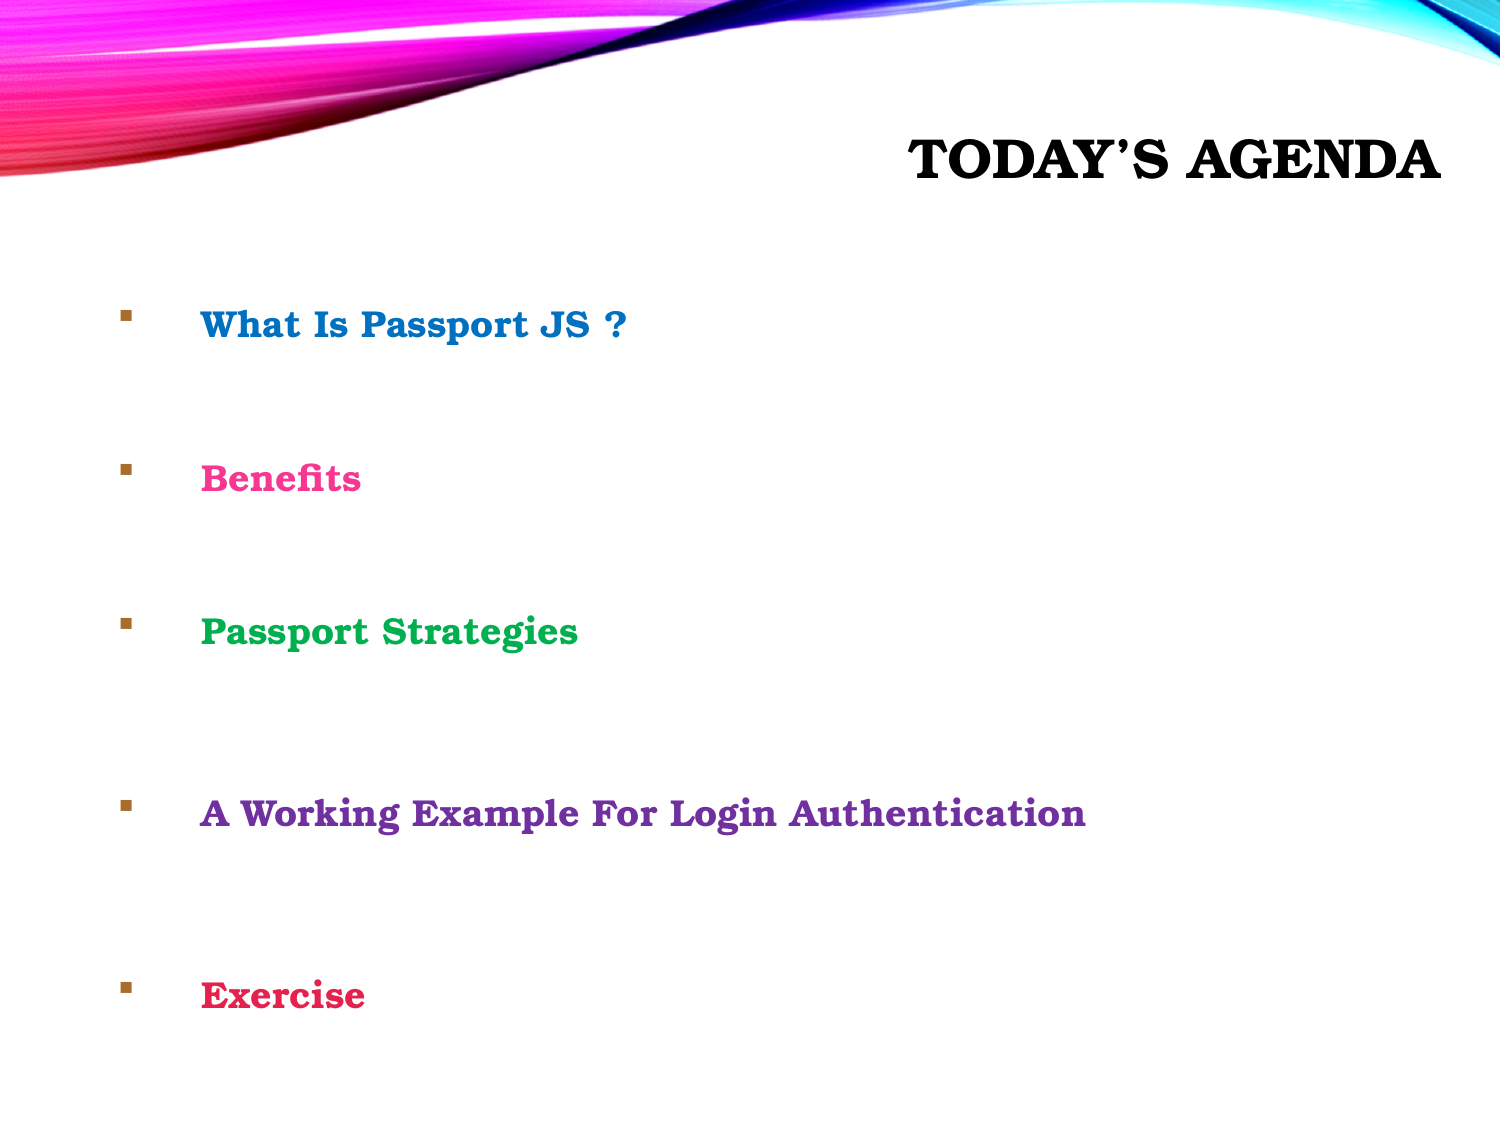

# Today’s Agenda

What Is Passport JS ?

Benefits

Passport Strategies

A Working Example For Login Authentication

Exercise